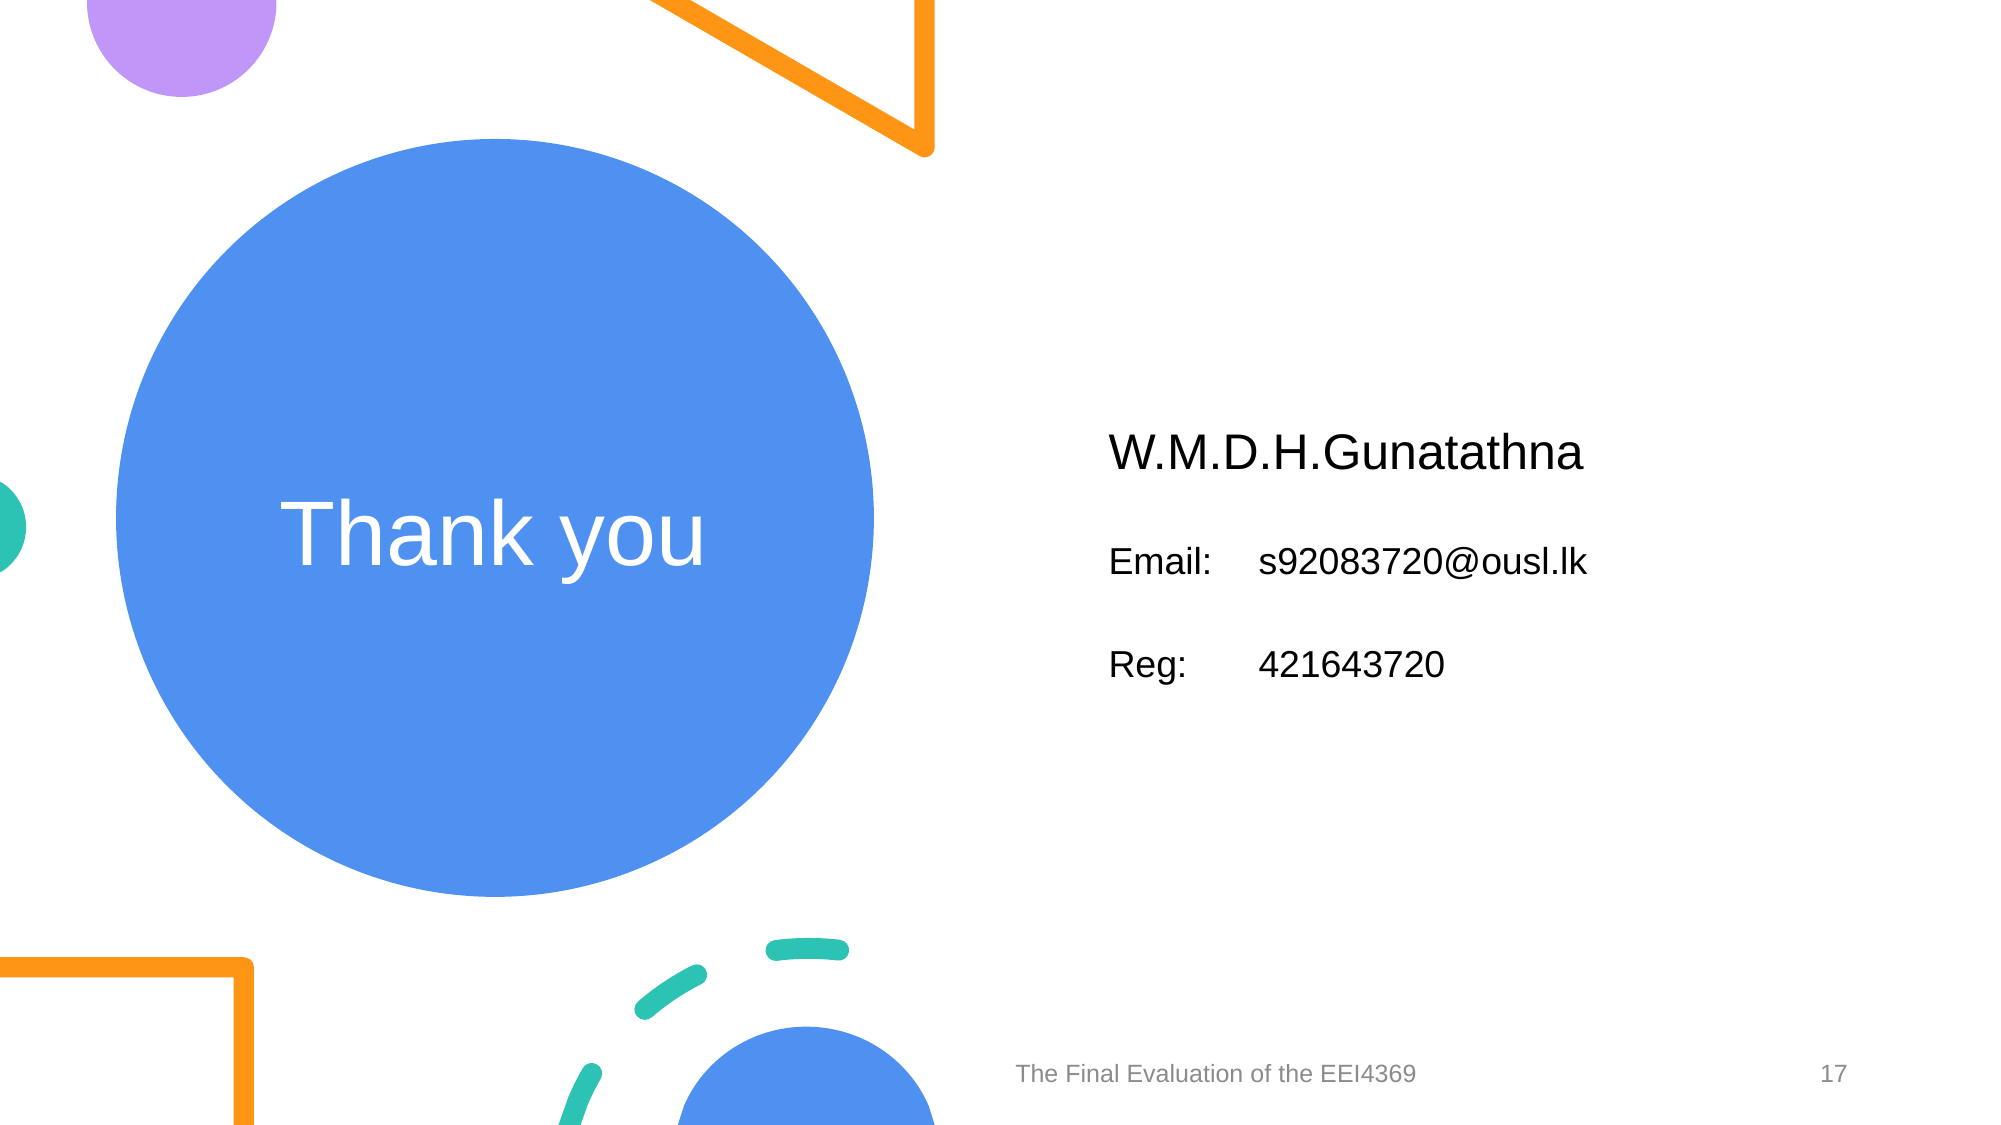

# Thank you
W.M.D.H.Gunatathna
Email:	s92083720@ousl.lk
Reg:	421643720

The Final Evaluation of the EEI4369
17